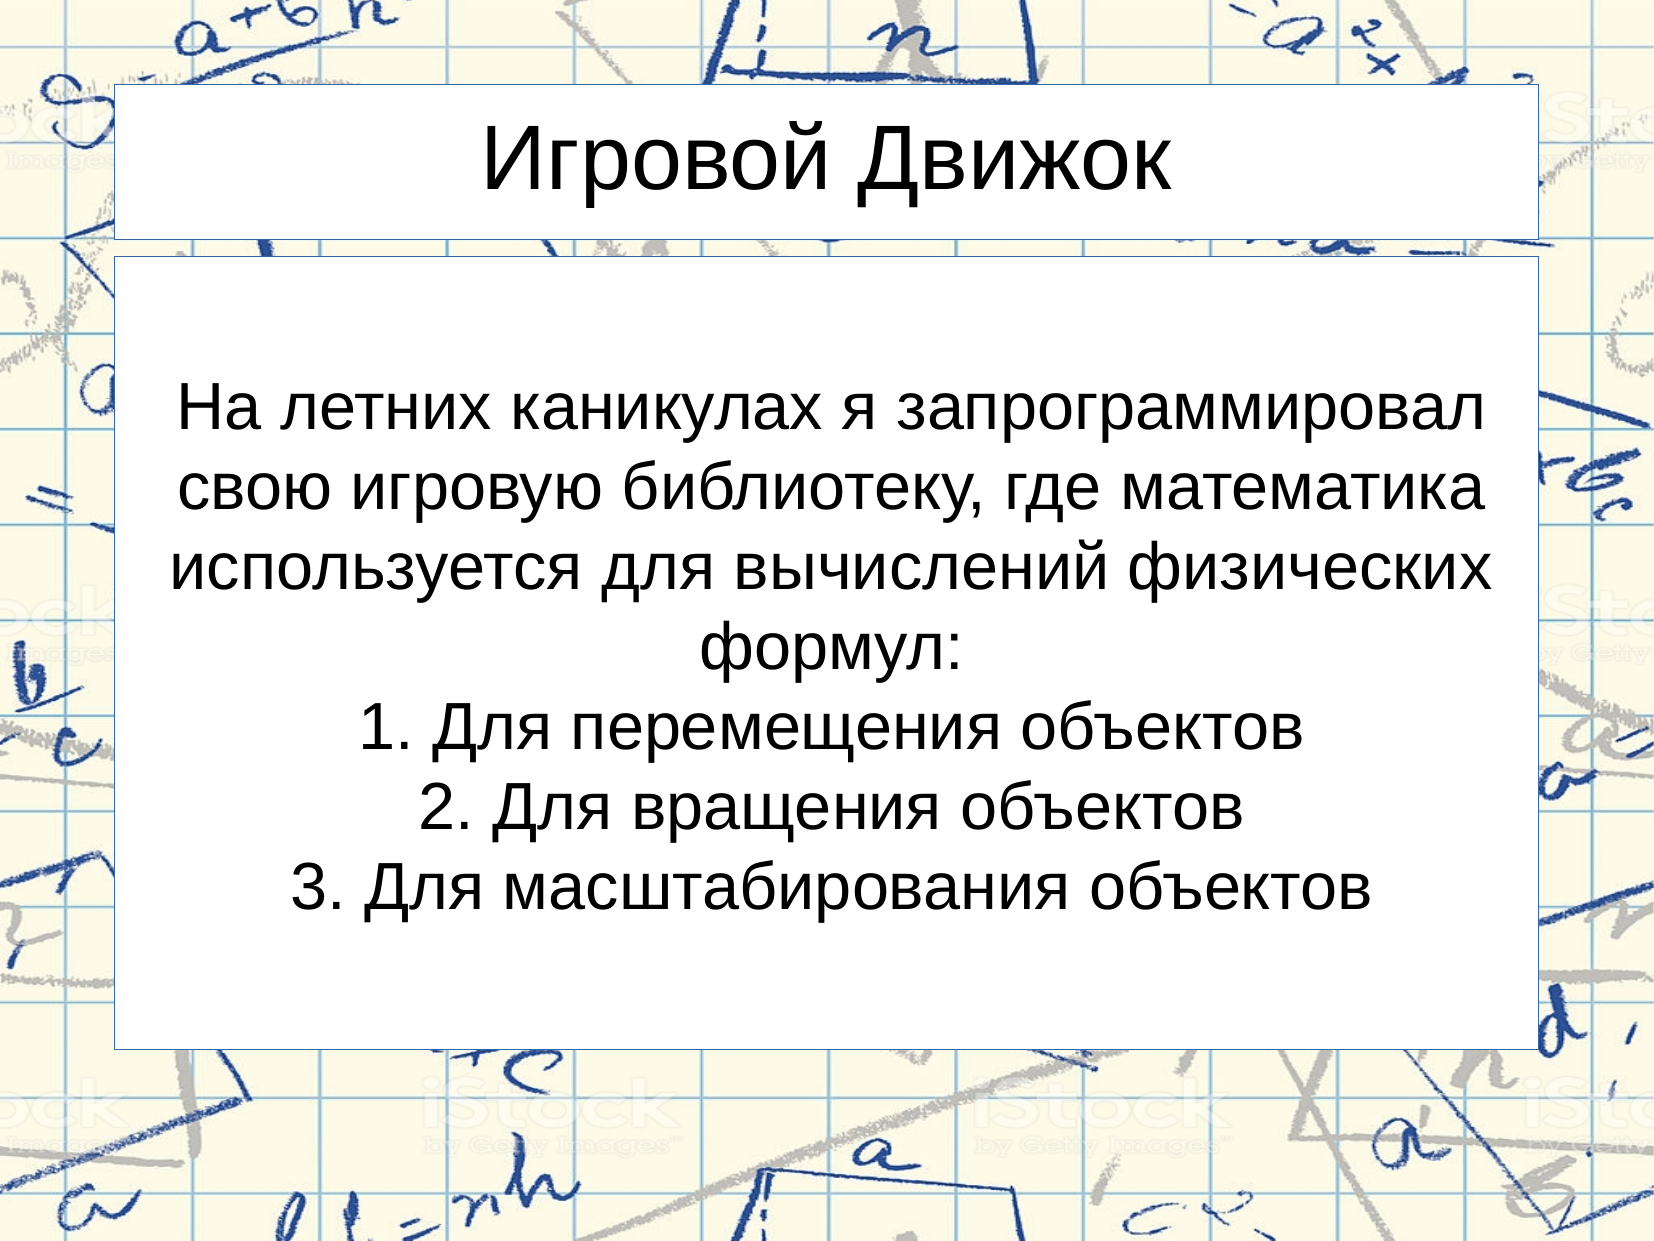

Игровой Движок

На летних каникулах я запрограммировал свою игровую библиотеку, где математика используется для вычислений физических формул:
1. Для перемещения объектов
2. Для вращения объектов
3. Для масштабирования объектов